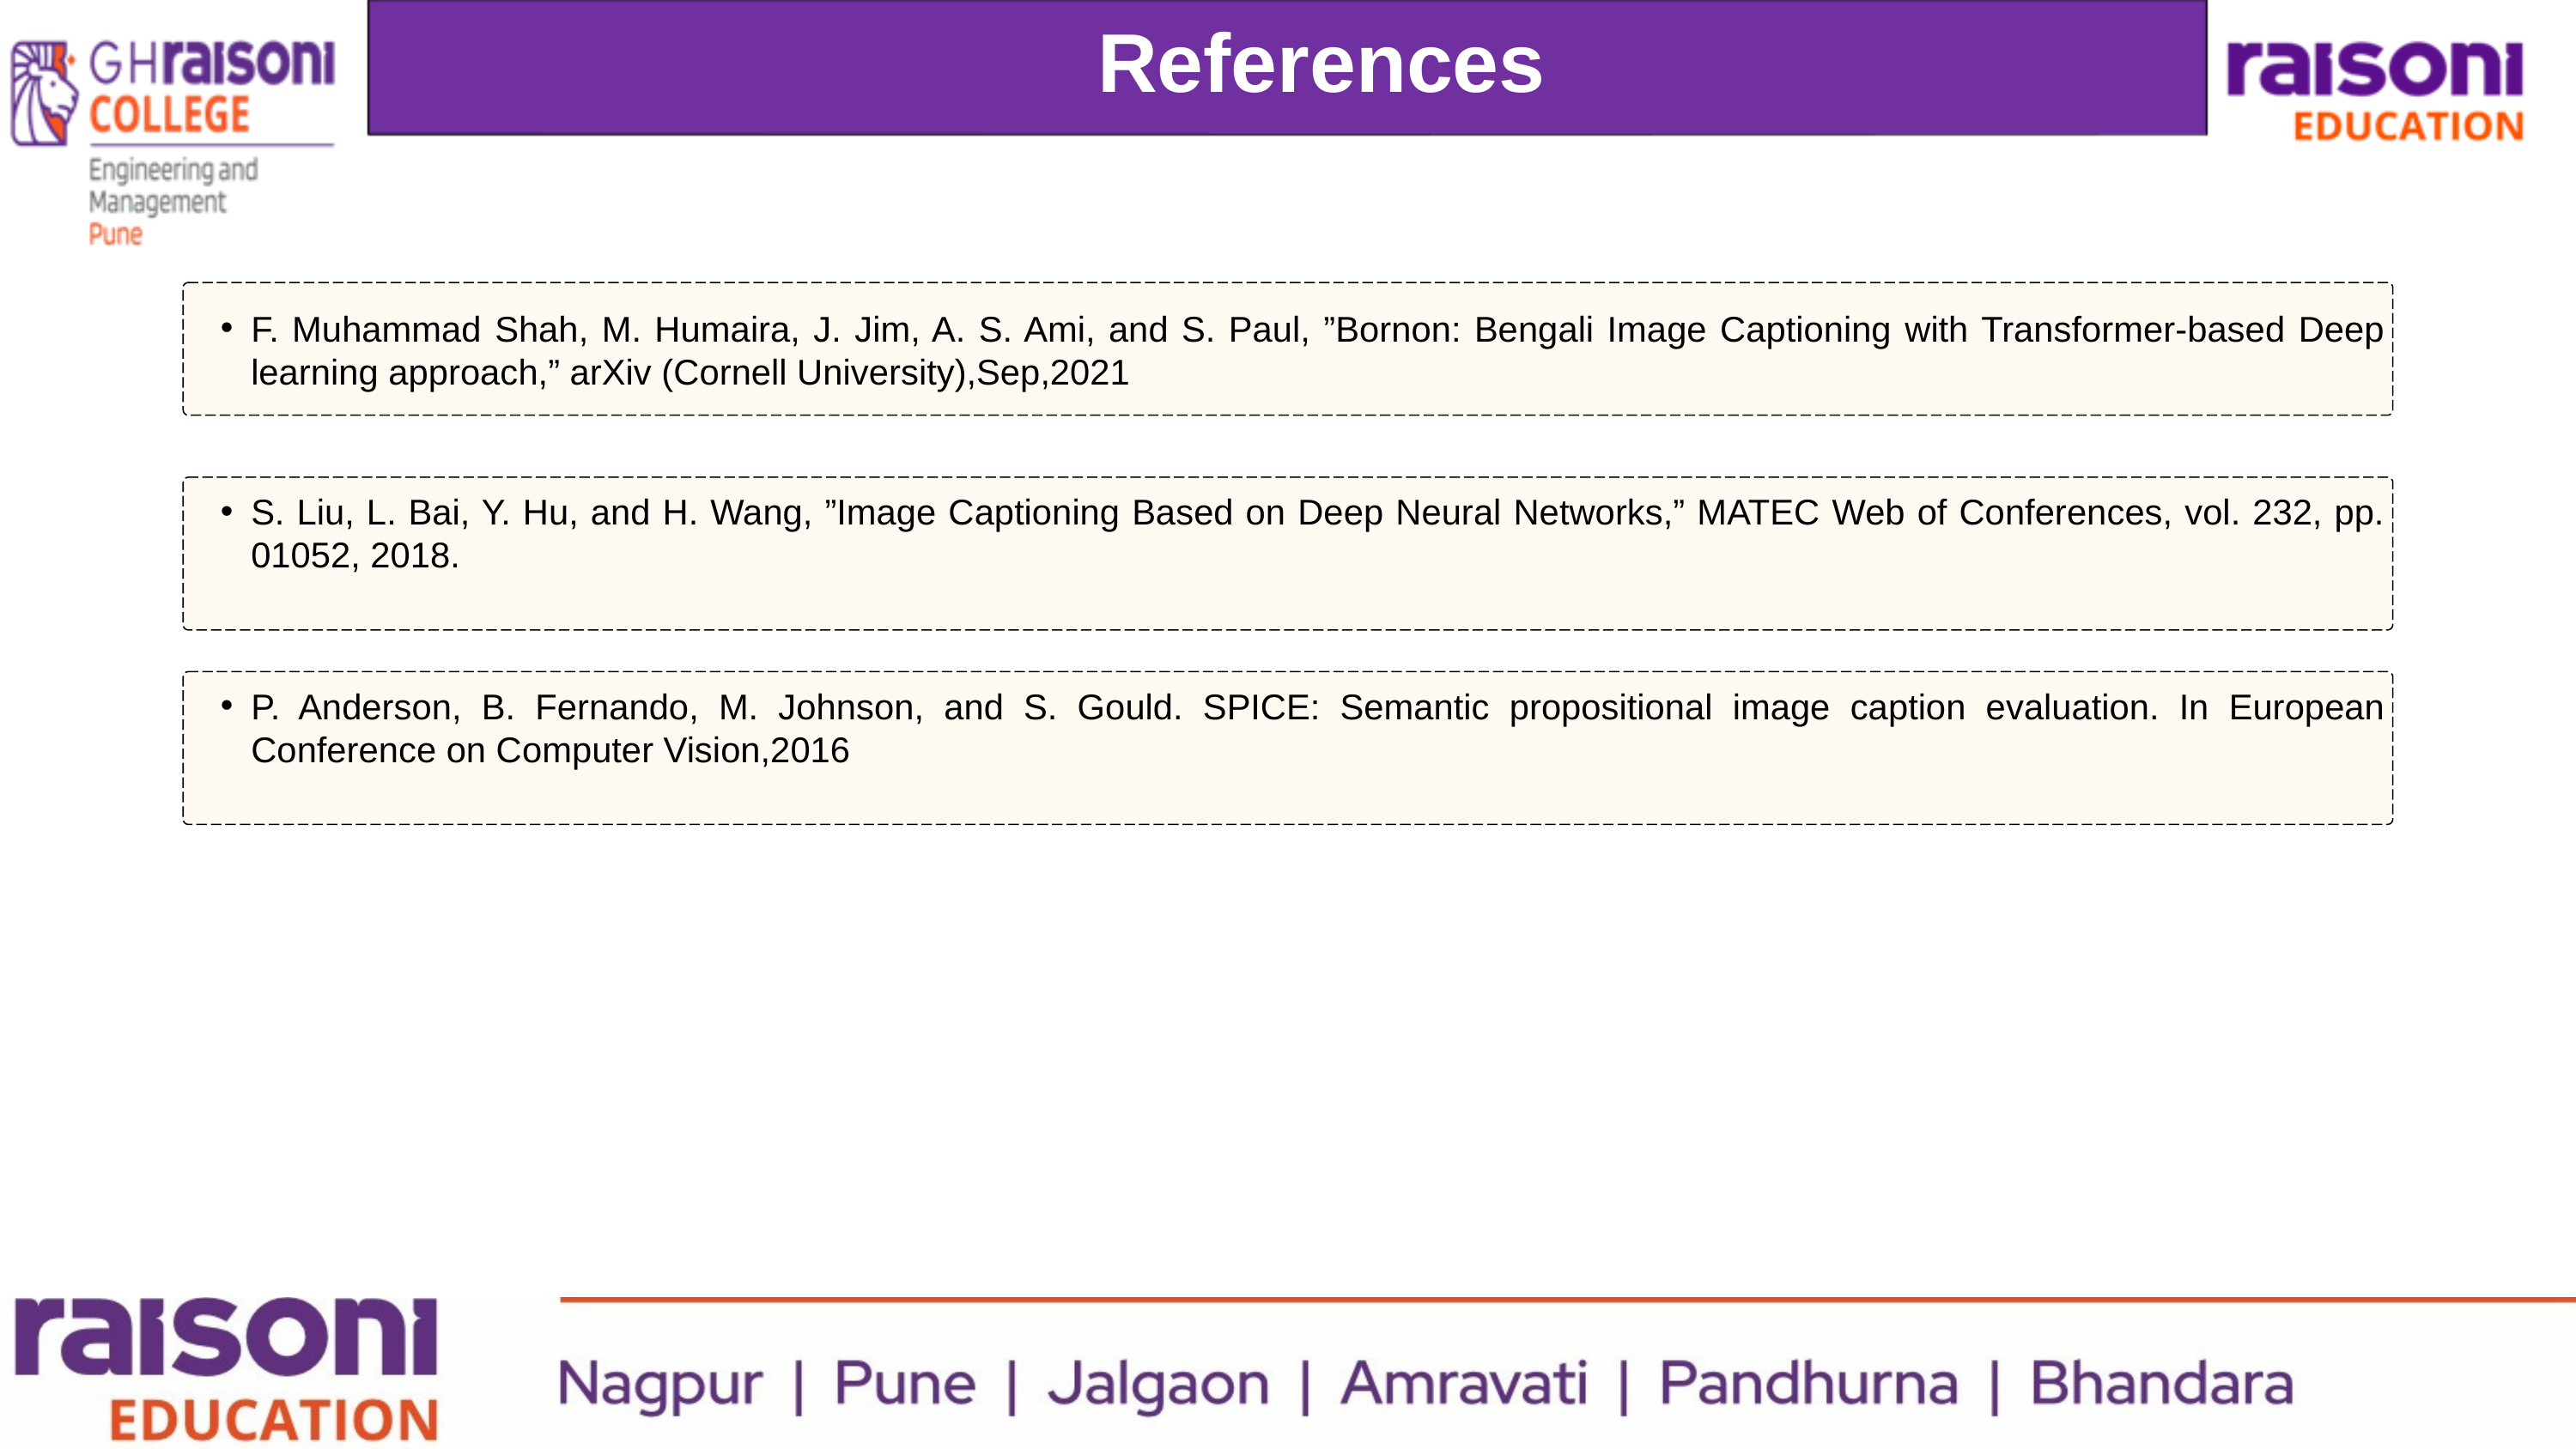

References

F. Muhammad Shah, M. Humaira, J. Jim, A. S. Ami, and S. Paul, ”Bornon: Bengali Image Captioning with Transformer-based Deep learning approach,” arXiv (Cornell University),Sep,2021

S. Liu, L. Bai, Y. Hu, and H. Wang, ”Image Captioning Based on Deep Neural Networks,” MATEC Web of Conferences, vol. 232, pp. 01052, 2018.

P. Anderson, B. Fernando, M. Johnson, and S. Gould. SPICE: Semantic propositional image caption evaluation. In European Conference on Computer Vision,2016